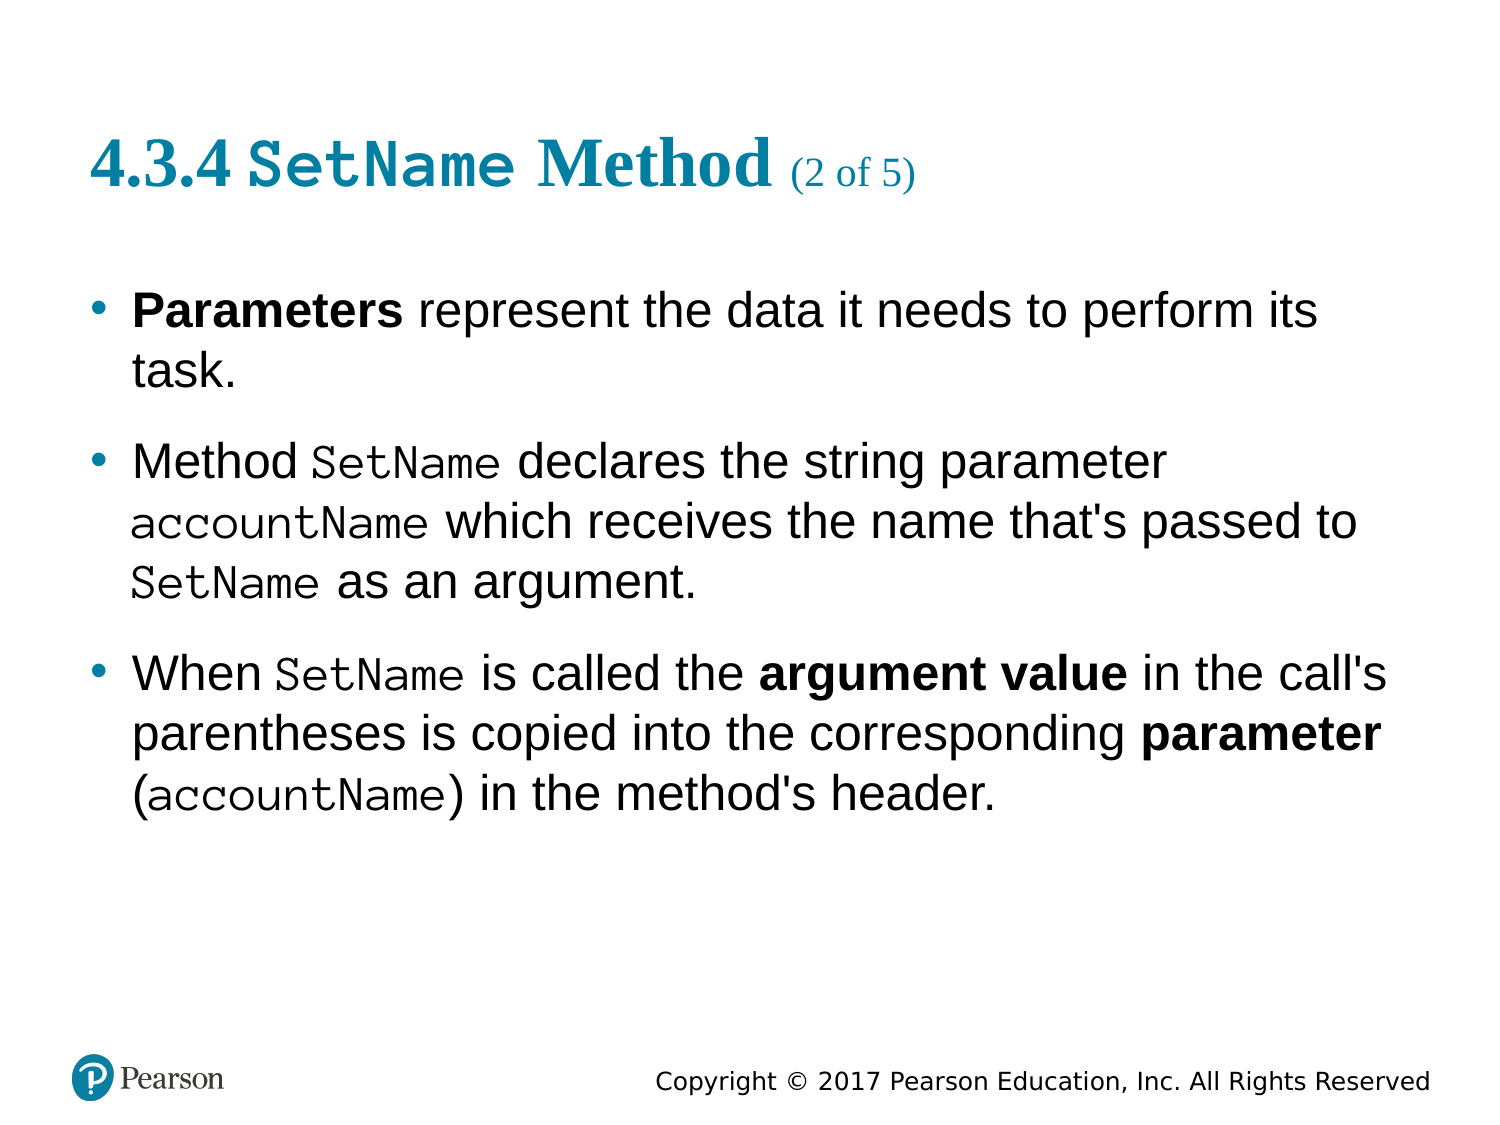

# 4.3.4 SetName Method (2 of 5)
Parameters represent the data it needs to perform its task.
Method SetName declares the string parameter accountName which receives the name that's passed to SetName as an argument.
When SetName is called the argument value in the call's parentheses is copied into the corresponding parameter (accountName) in the method's header.